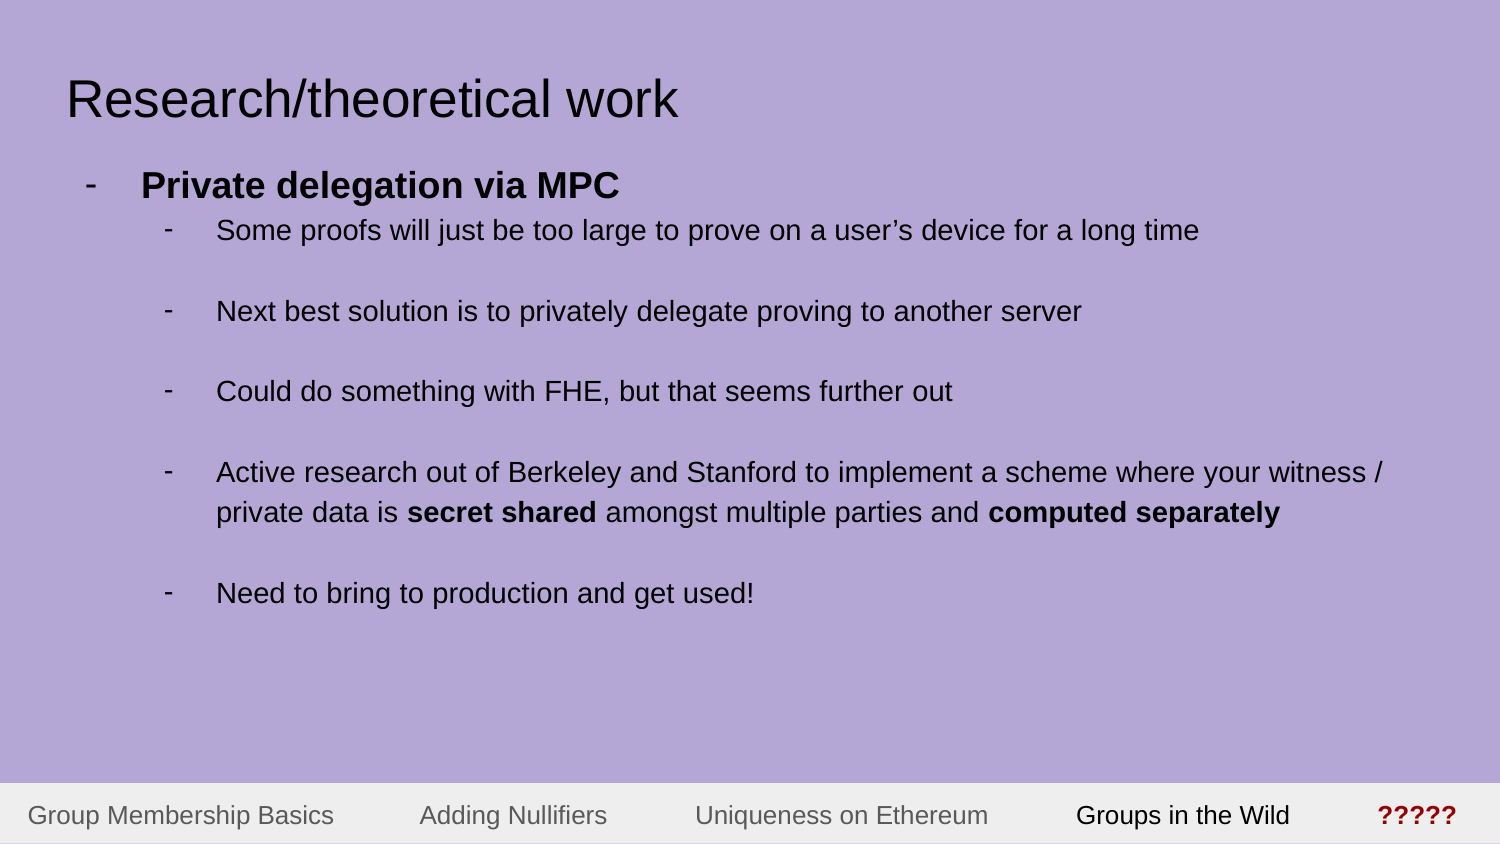

# Research/theoretical work
Private delegation via MPC
Some proofs will just be too large to prove on a user’s device for a long time
Next best solution is to privately delegate proving to another server
Could do something with FHE, but that seems further out
Active research out of Berkeley and Stanford to implement a scheme where your witness / private data is secret shared amongst multiple parties and computed separately
Need to bring to production and get used!

Group Membership Basics            Adding Nullifiers            Uniqueness on Ethereum            Groups in the Wild            ?????